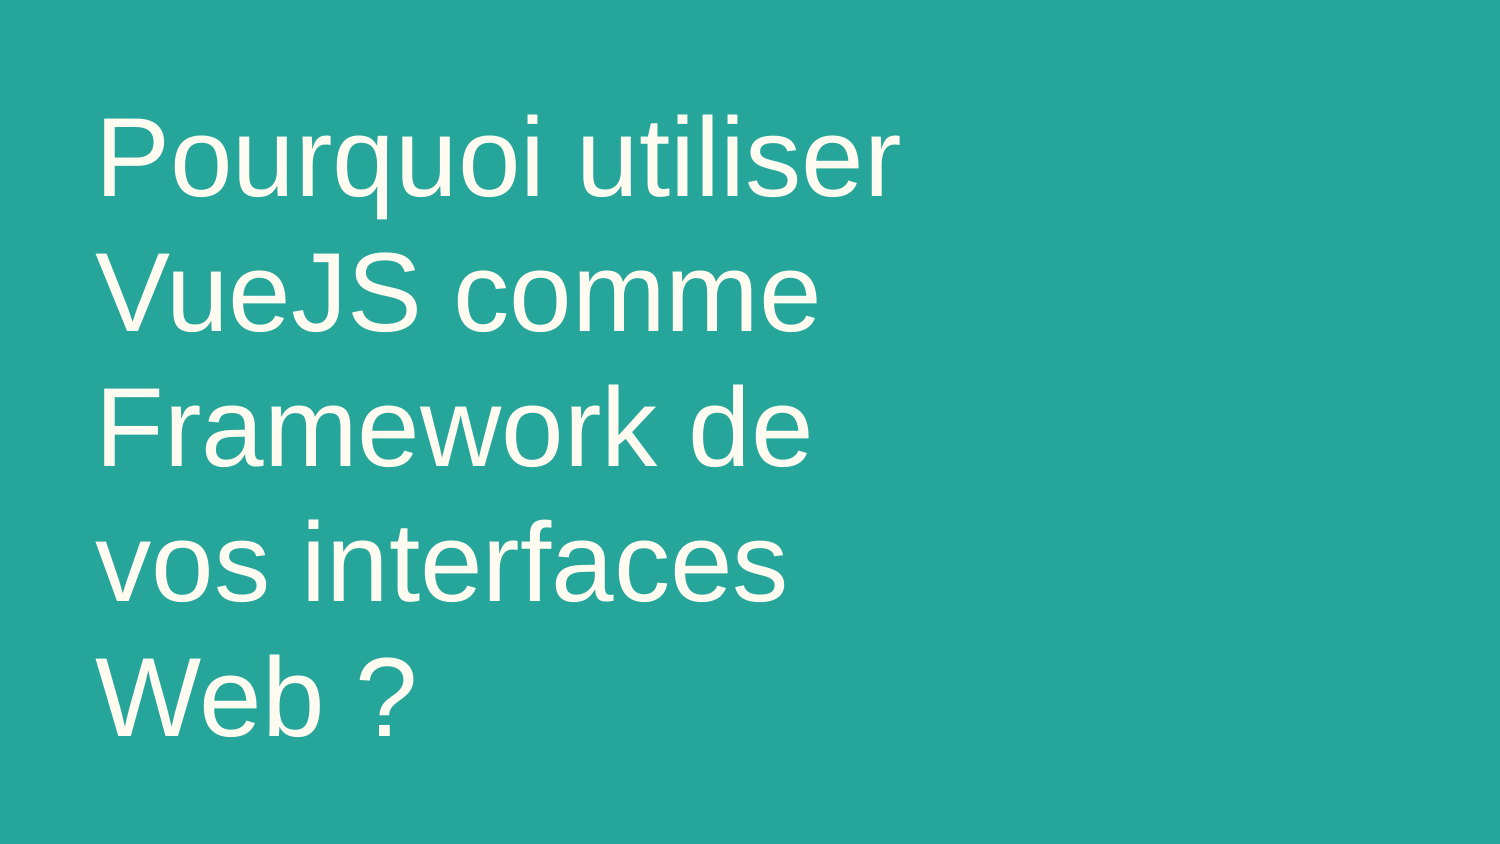

# Pourquoi utiliser VueJS comme Framework de vos interfaces Web ?